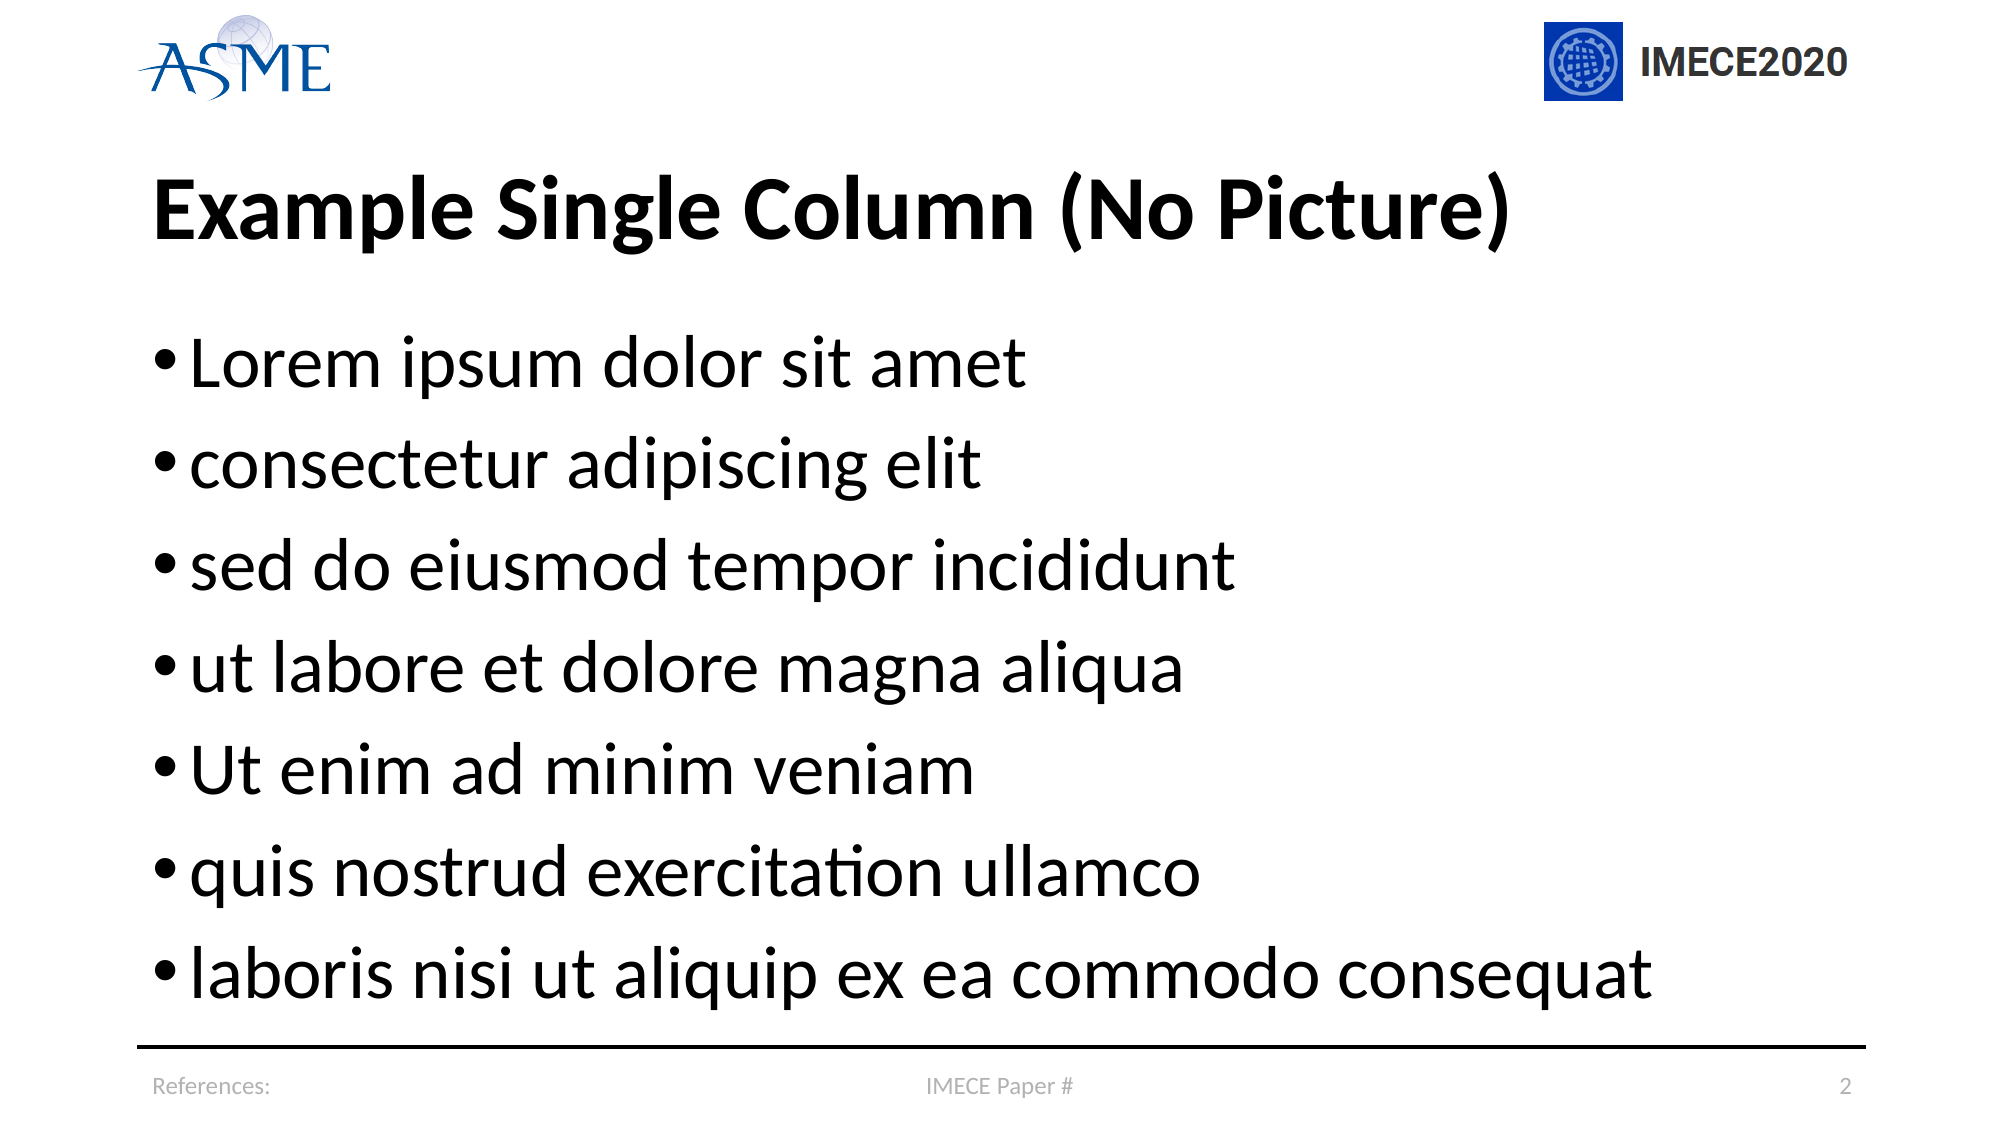

# Example Single Column (No Picture)
Lorem ipsum dolor sit amet
consectetur adipiscing elit
sed do eiusmod tempor incididunt
ut labore et dolore magna aliqua
Ut enim ad minim veniam
quis nostrud exercitation ullamco
laboris nisi ut aliquip ex ea commodo consequat
References:
IMECE Paper #
2